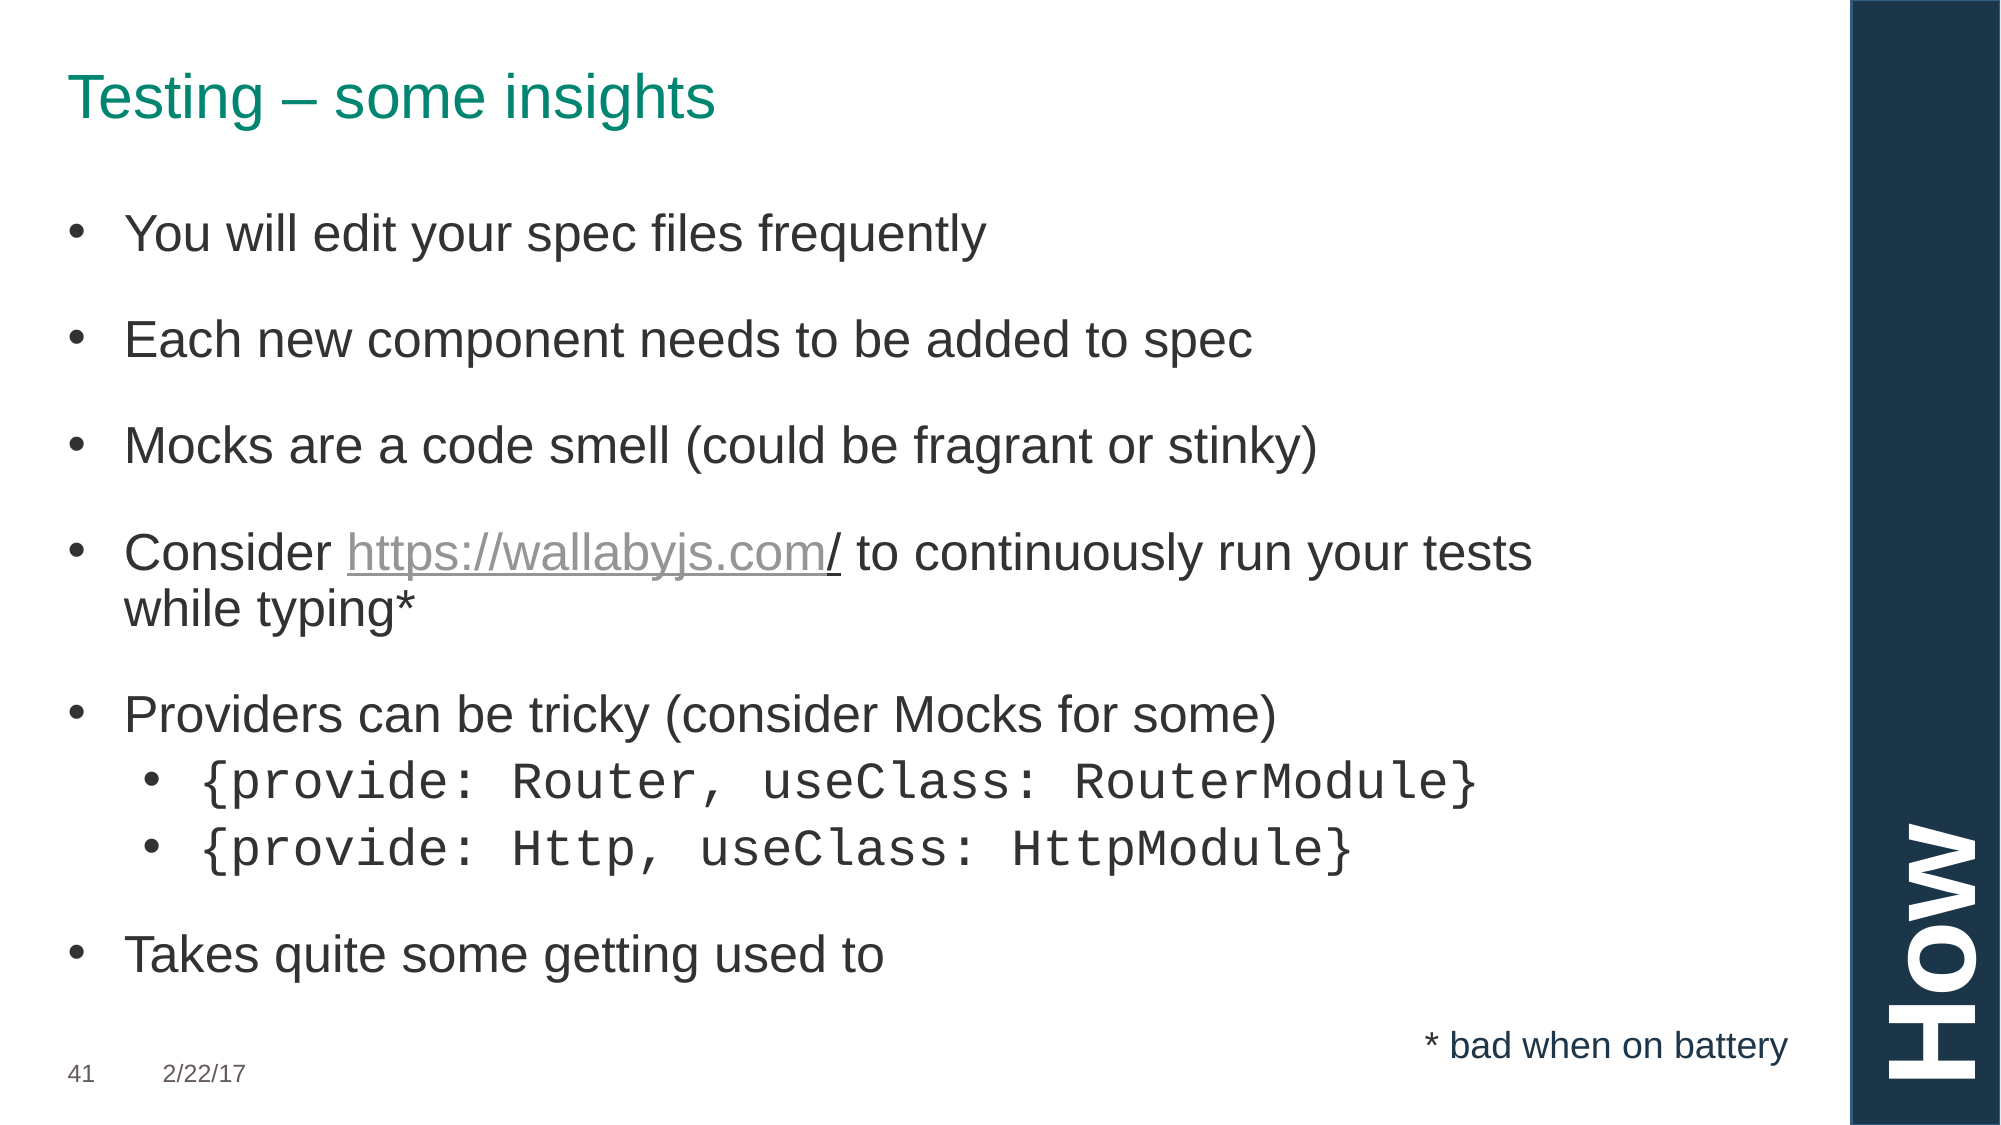

Testing – some insights
You will edit your spec files frequently
Each new component needs to be added to spec
Mocks are a code smell (could be fragrant or stinky)
Consider https://wallabyjs.com/ to continuously run your tests while typing*
Providers can be tricky (consider Mocks for some)
{provide: Router, useClass: RouterModule}
{provide: Http, useClass: HttpModule}
Takes quite some getting used to
How
* bad when on battery
41
2/22/17